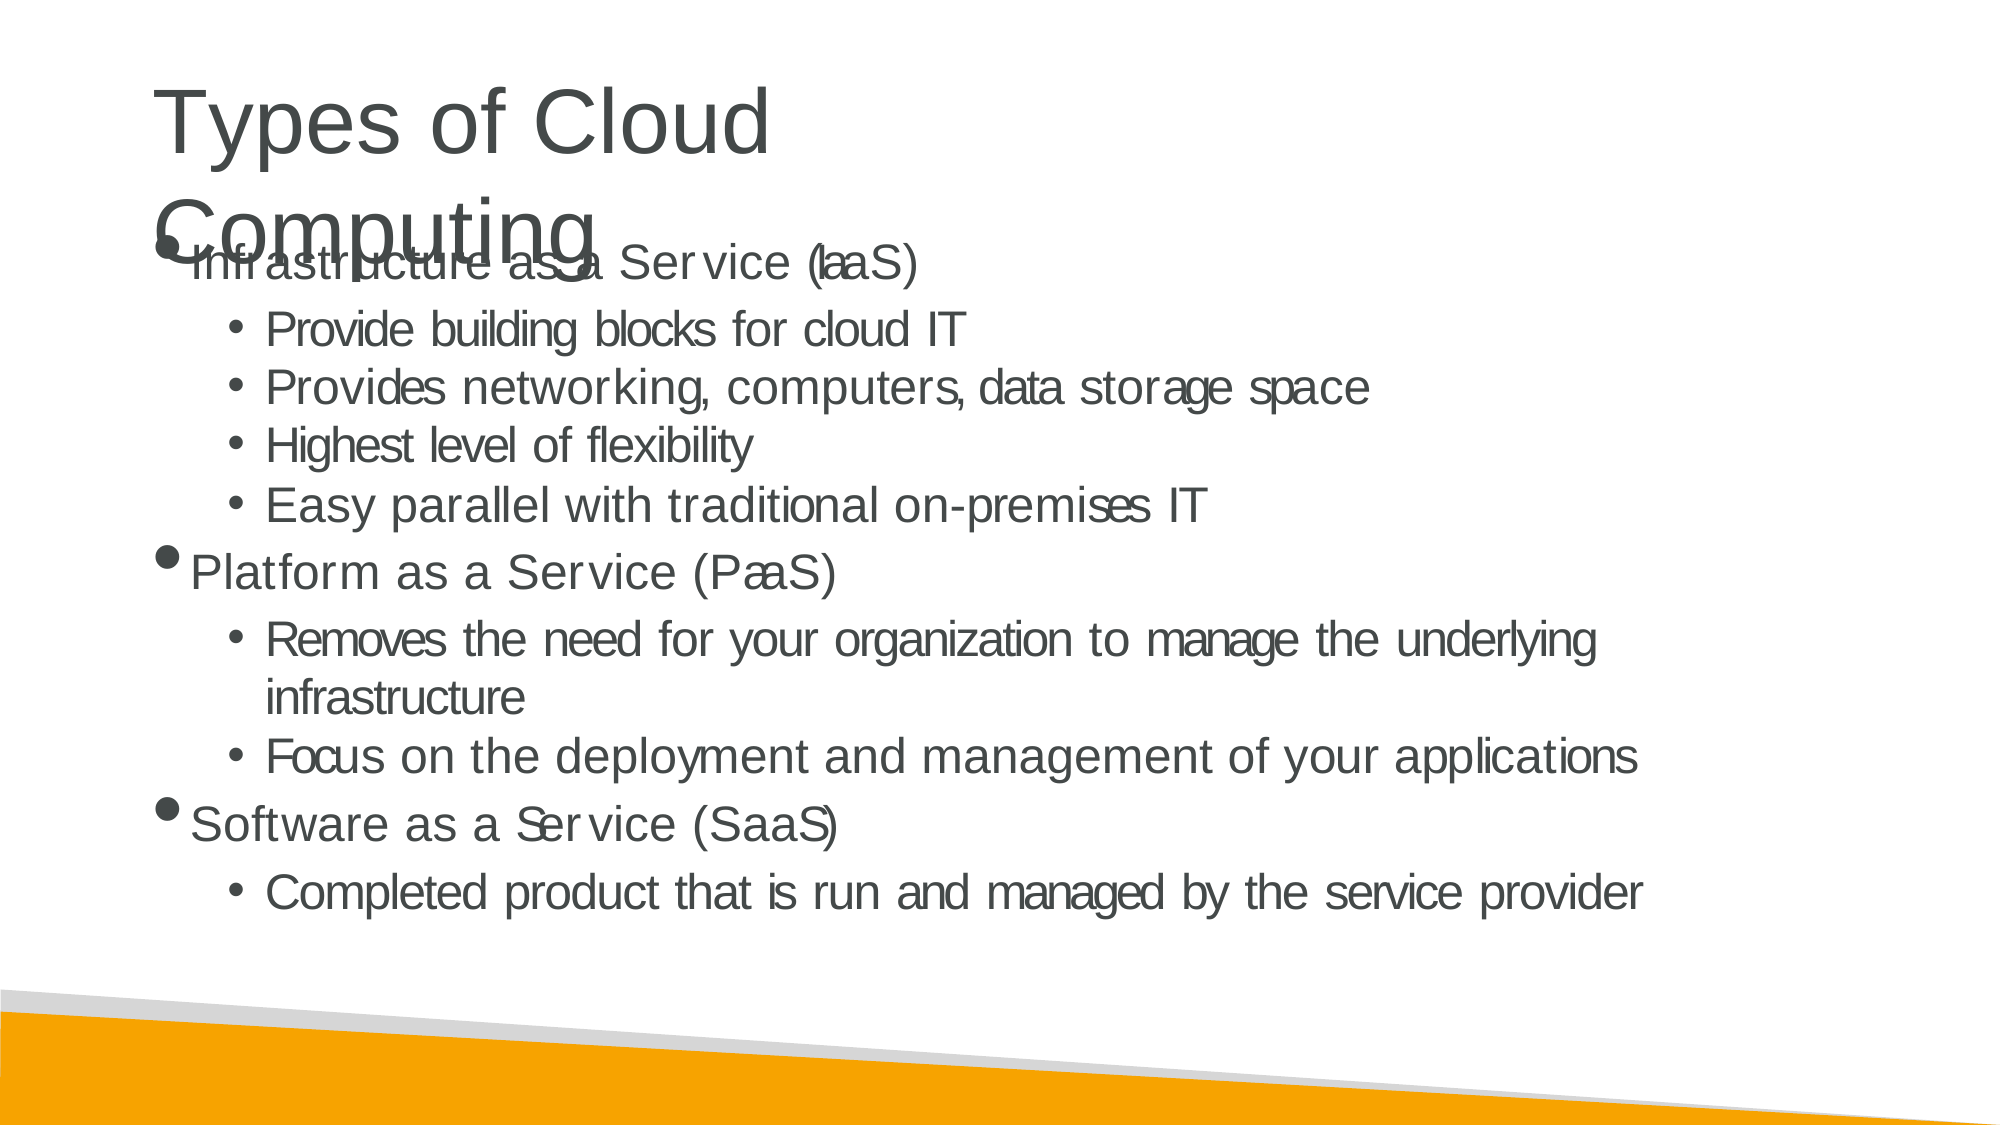

# Types of Cloud Computing
Infrastructure as a Service (IaaS)
Provide building blocks for cloud IT
Provides networking, computers, data storage space
Highest level of flexibility
Easy parallel with traditional on-premises IT
Platform as a Service (PaaS)
Removes the need for your organization to manage the underlying infrastructure
Focus on the deployment and management of your applications
Software as a Service (SaaS)
Completed product that is run and managed by the service provider